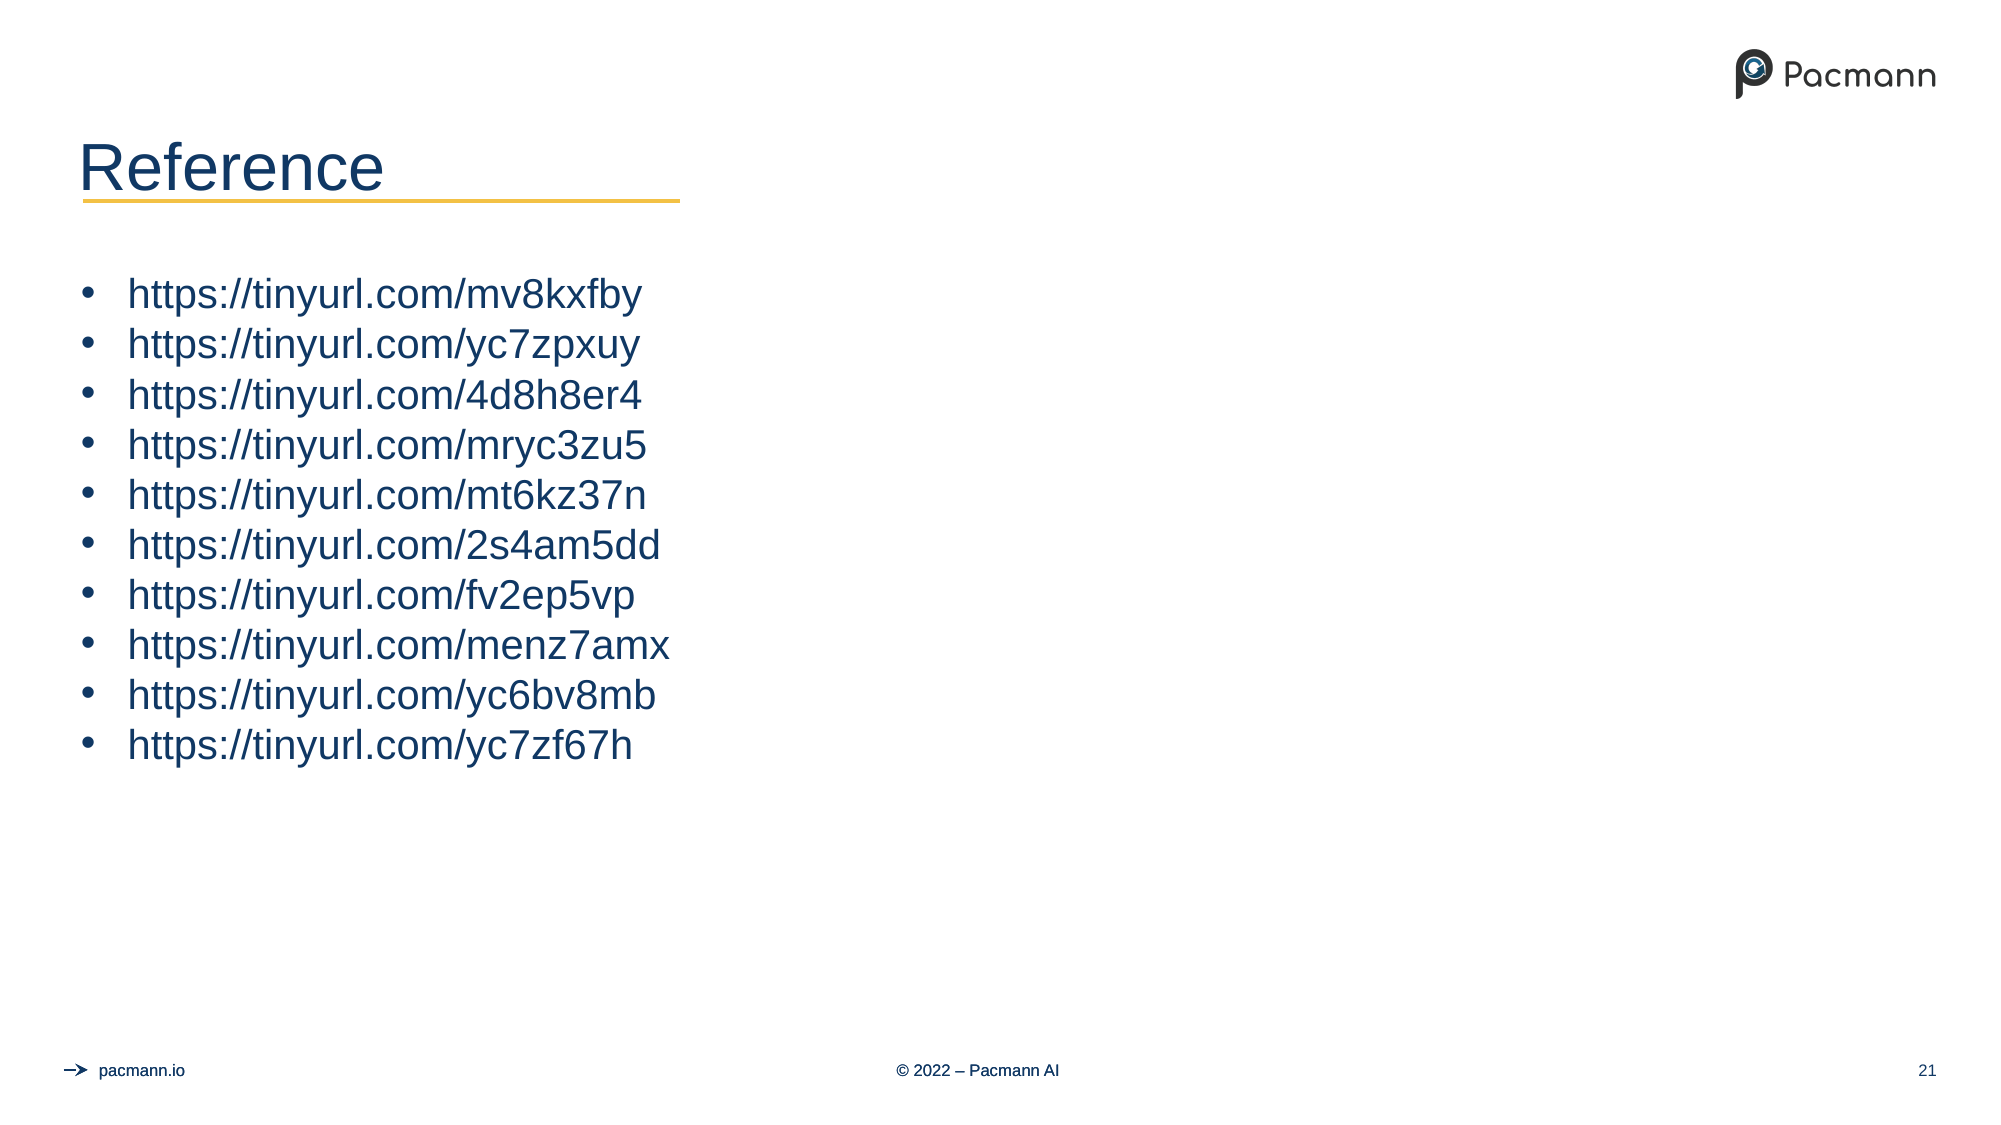

# Reference
https://tinyurl.com/mv8kxfby
https://tinyurl.com/yc7zpxuy
https://tinyurl.com/4d8h8er4
https://tinyurl.com/mryc3zu5
https://tinyurl.com/mt6kz37n
https://tinyurl.com/2s4am5dd
https://tinyurl.com/fv2ep5vp
https://tinyurl.com/menz7amx
https://tinyurl.com/yc6bv8mb
https://tinyurl.com/yc7zf67h